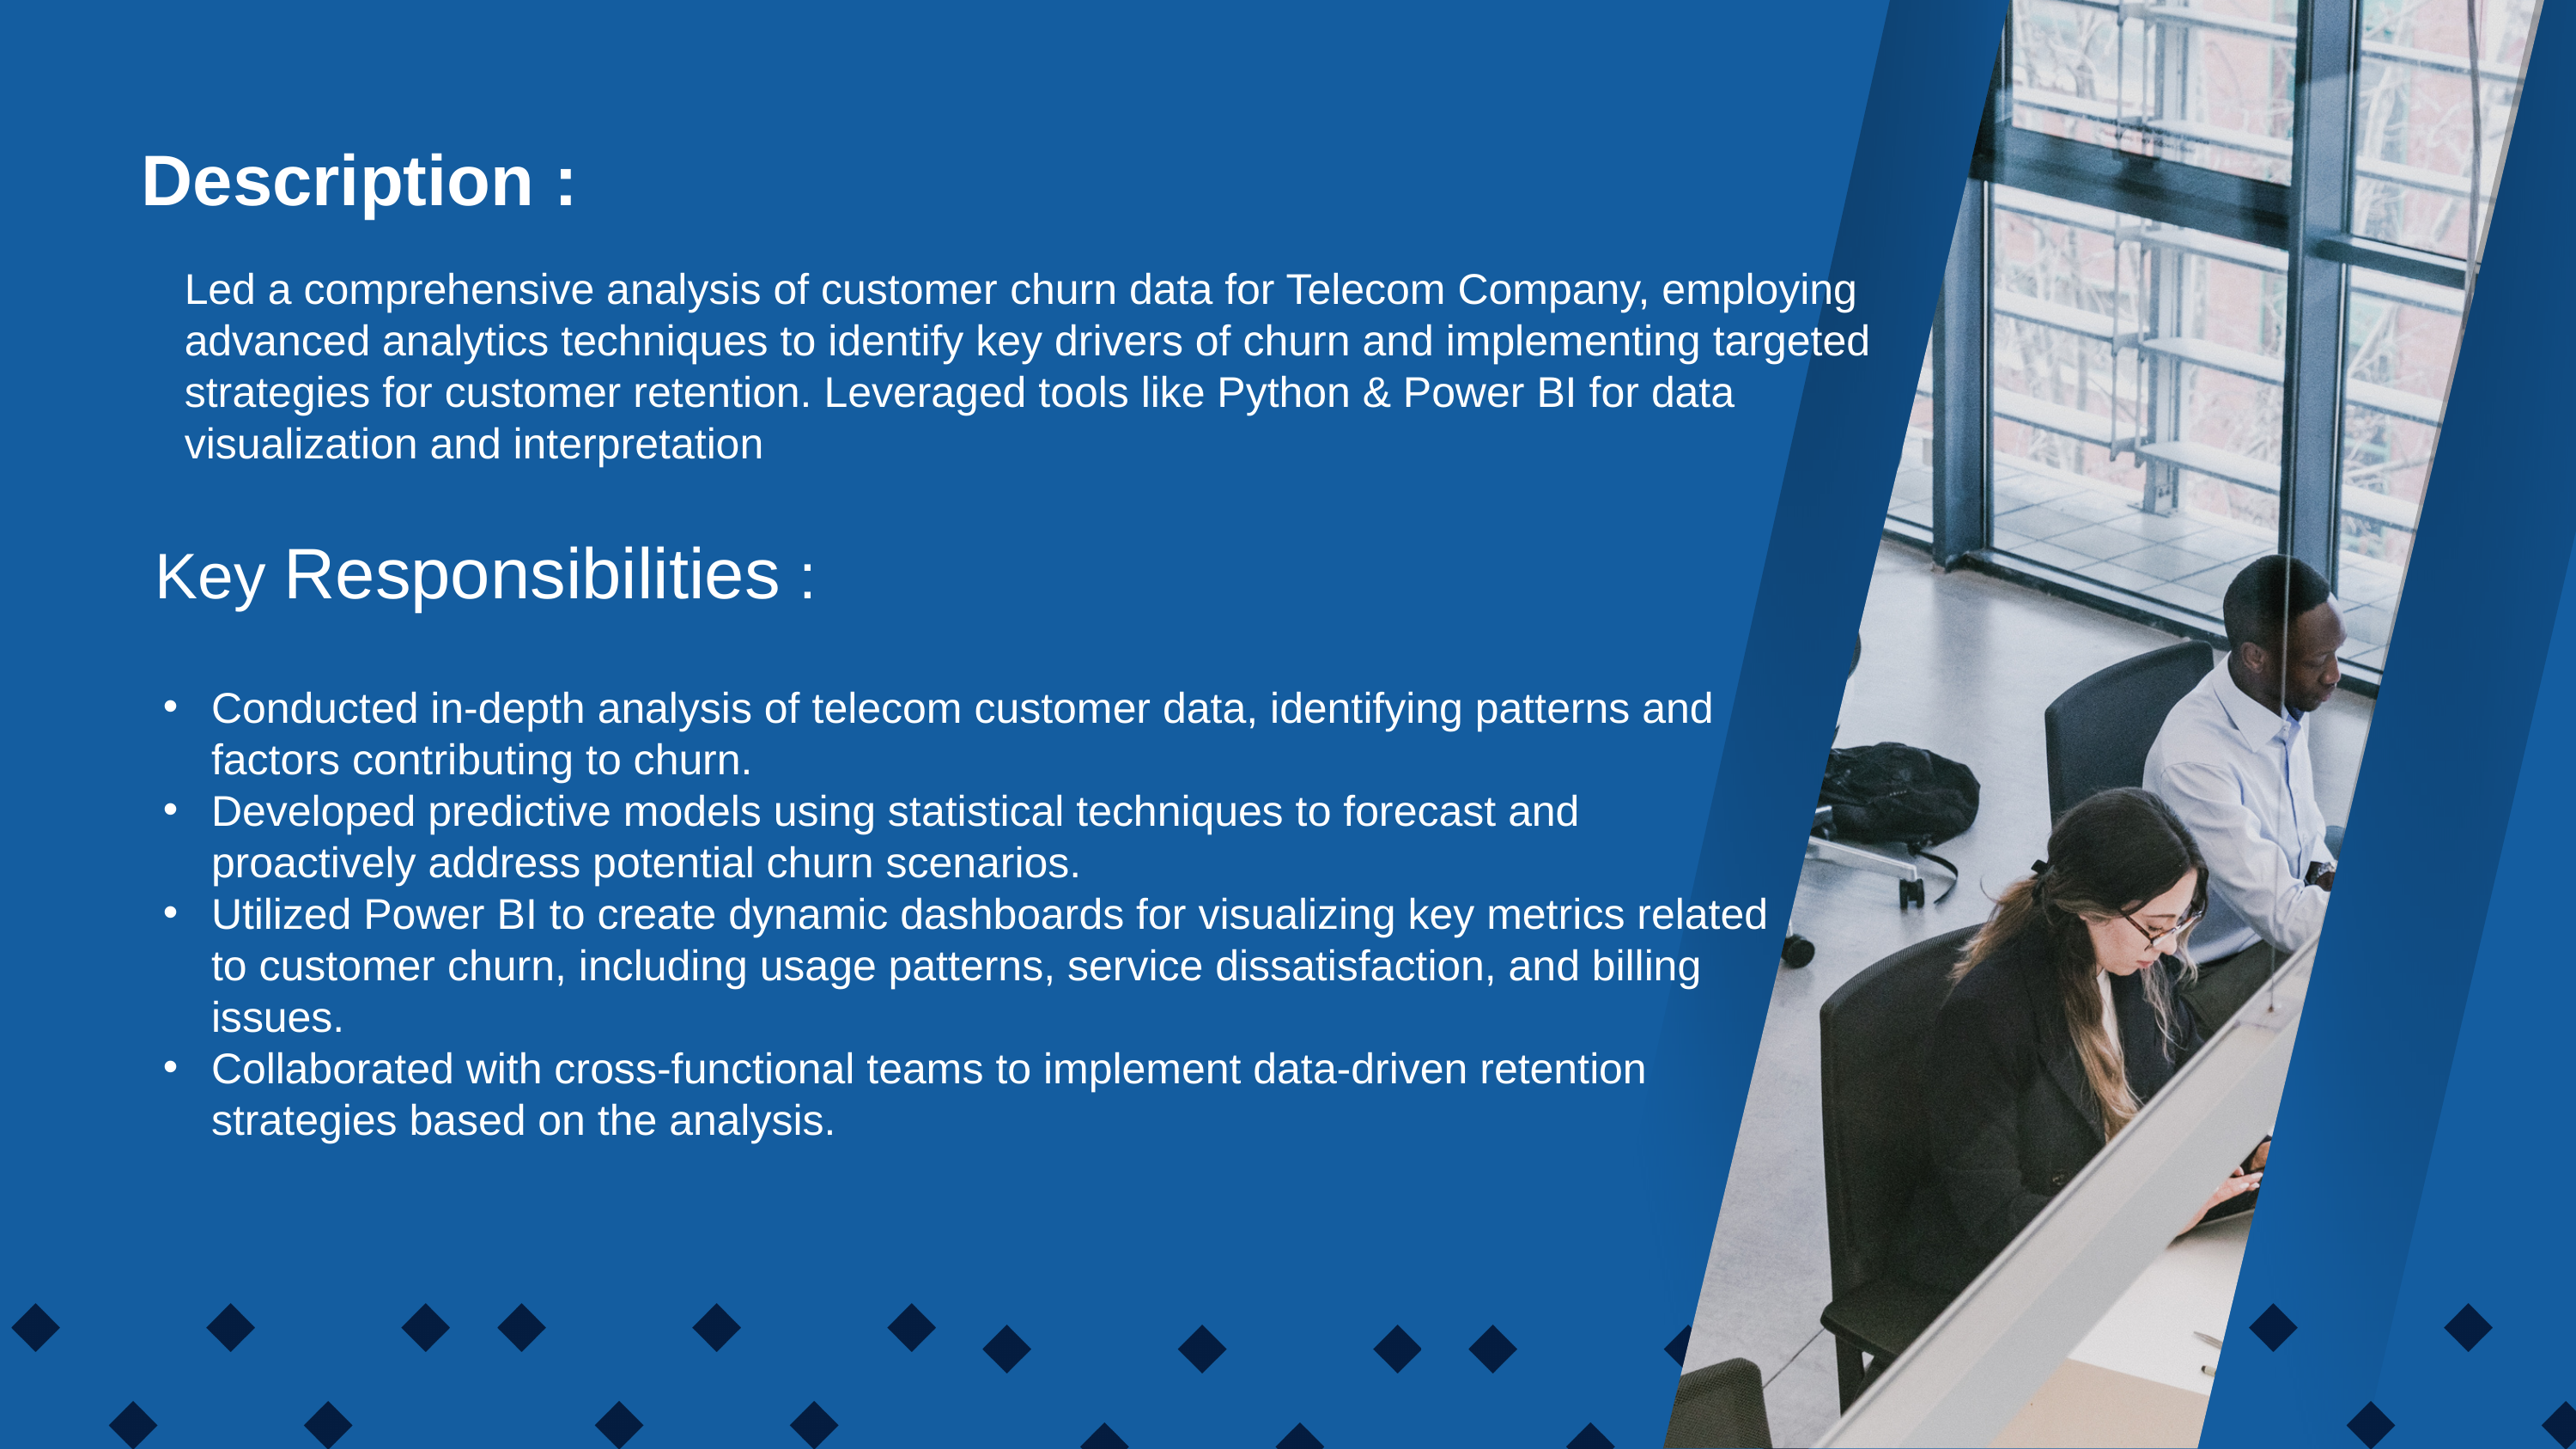

Description :
Led a comprehensive analysis of customer churn data for Telecom Company, employing advanced analytics techniques to identify key drivers of churn and implementing targeted strategies for customer retention. Leveraged tools like Python & Power BI for data visualization and interpretation
Key Responsibilities :
Conducted in-depth analysis of telecom customer data, identifying patterns and factors contributing to churn.
Developed predictive models using statistical techniques to forecast and proactively address potential churn scenarios.
Utilized Power BI to create dynamic dashboards for visualizing key metrics related to customer churn, including usage patterns, service dissatisfaction, and billing issues.
Collaborated with cross-functional teams to implement data-driven retention strategies based on the analysis.